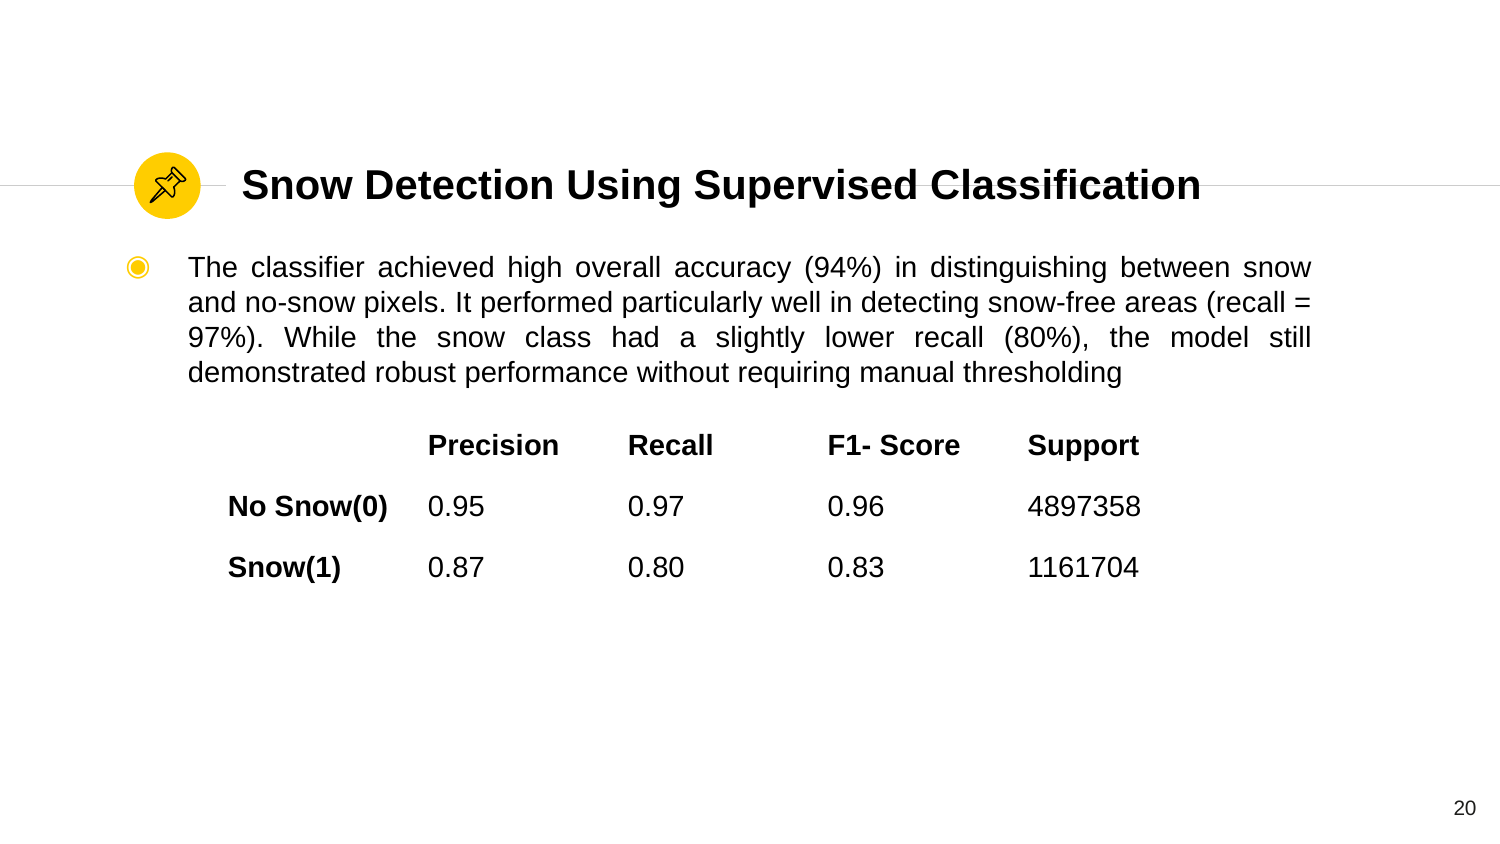

# Snow Detection Using Supervised Classification

The classifier achieved high overall accuracy (94%) in distinguishing between snow and no-snow pixels. It performed particularly well in detecting snow-free areas (recall = 97%). While the snow class had a slightly lower recall (80%), the model still demonstrated robust performance without requiring manual thresholding

|  | Precision | Recall | F1- Score | Support |
| --- | --- | --- | --- | --- |
| No Snow(0) | 0.95 | 0.97 | 0.96 | 4897358 |
| Snow(1) | 0.87 | 0.80 | 0.83 | 1161704 |
20